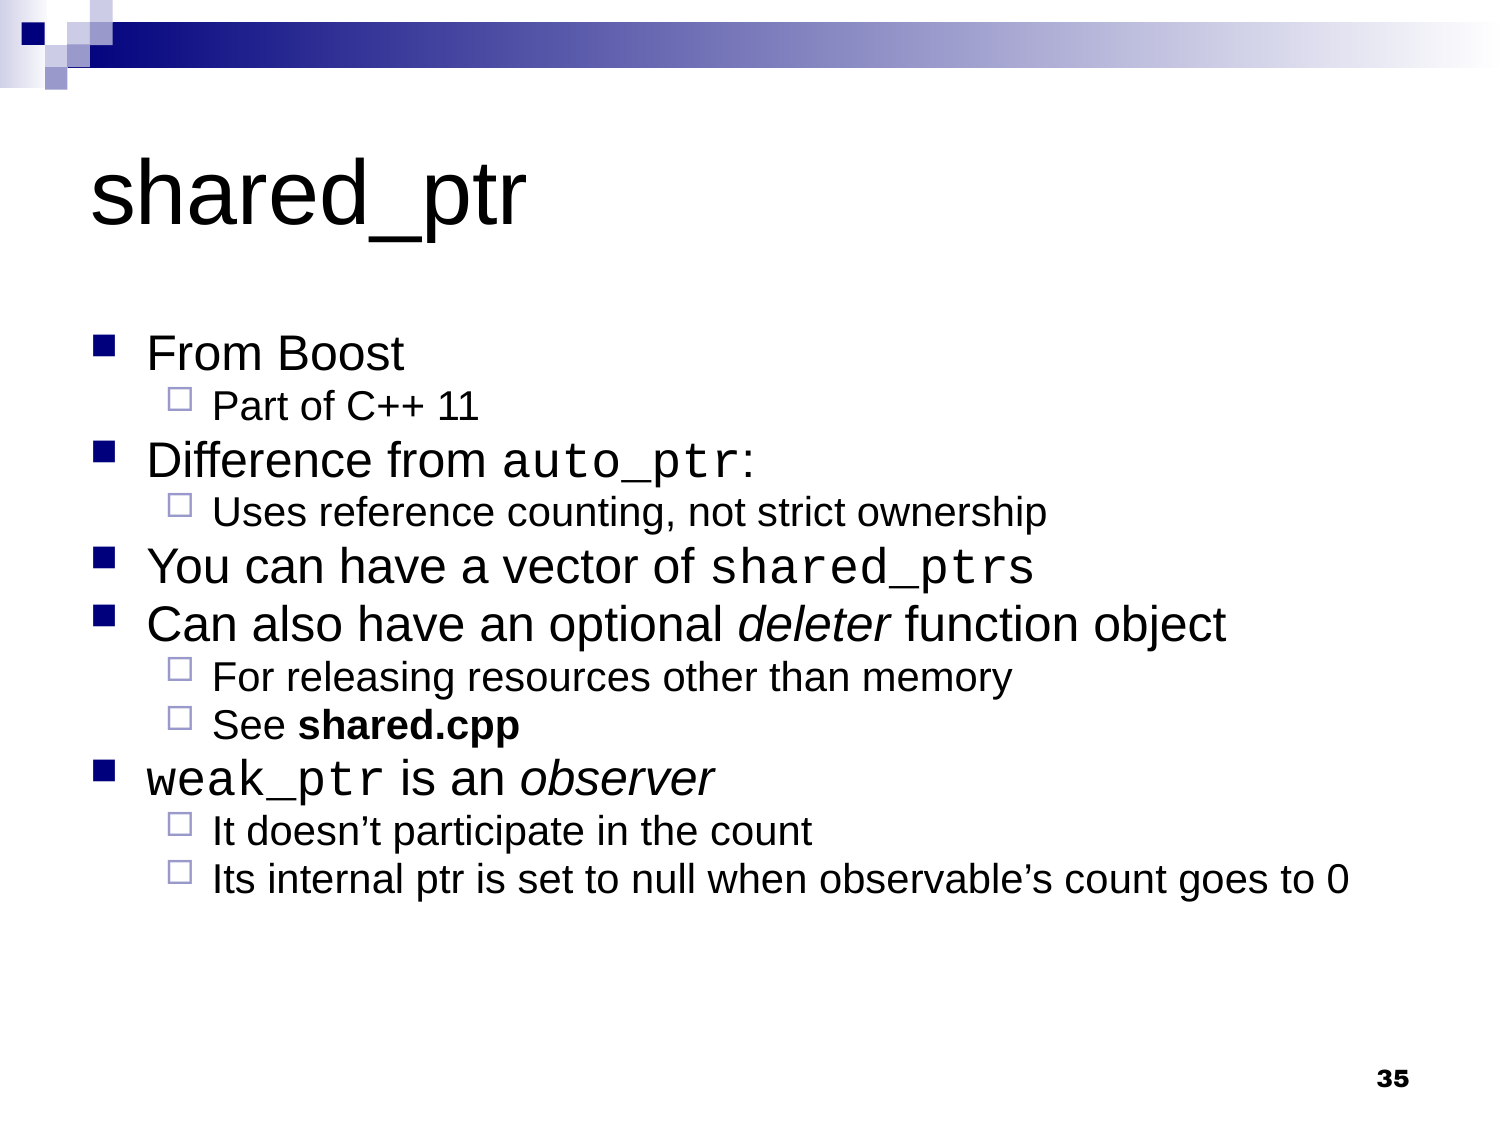

# shared_ptr
From Boost
Part of C++ 11
Difference from auto_ptr:
Uses reference counting, not strict ownership
You can have a vector of shared_ptrs
Can also have an optional deleter function object
For releasing resources other than memory
See shared.cpp
weak_ptr is an observer
It doesn’t participate in the count
Its internal ptr is set to null when observable’s count goes to 0
35